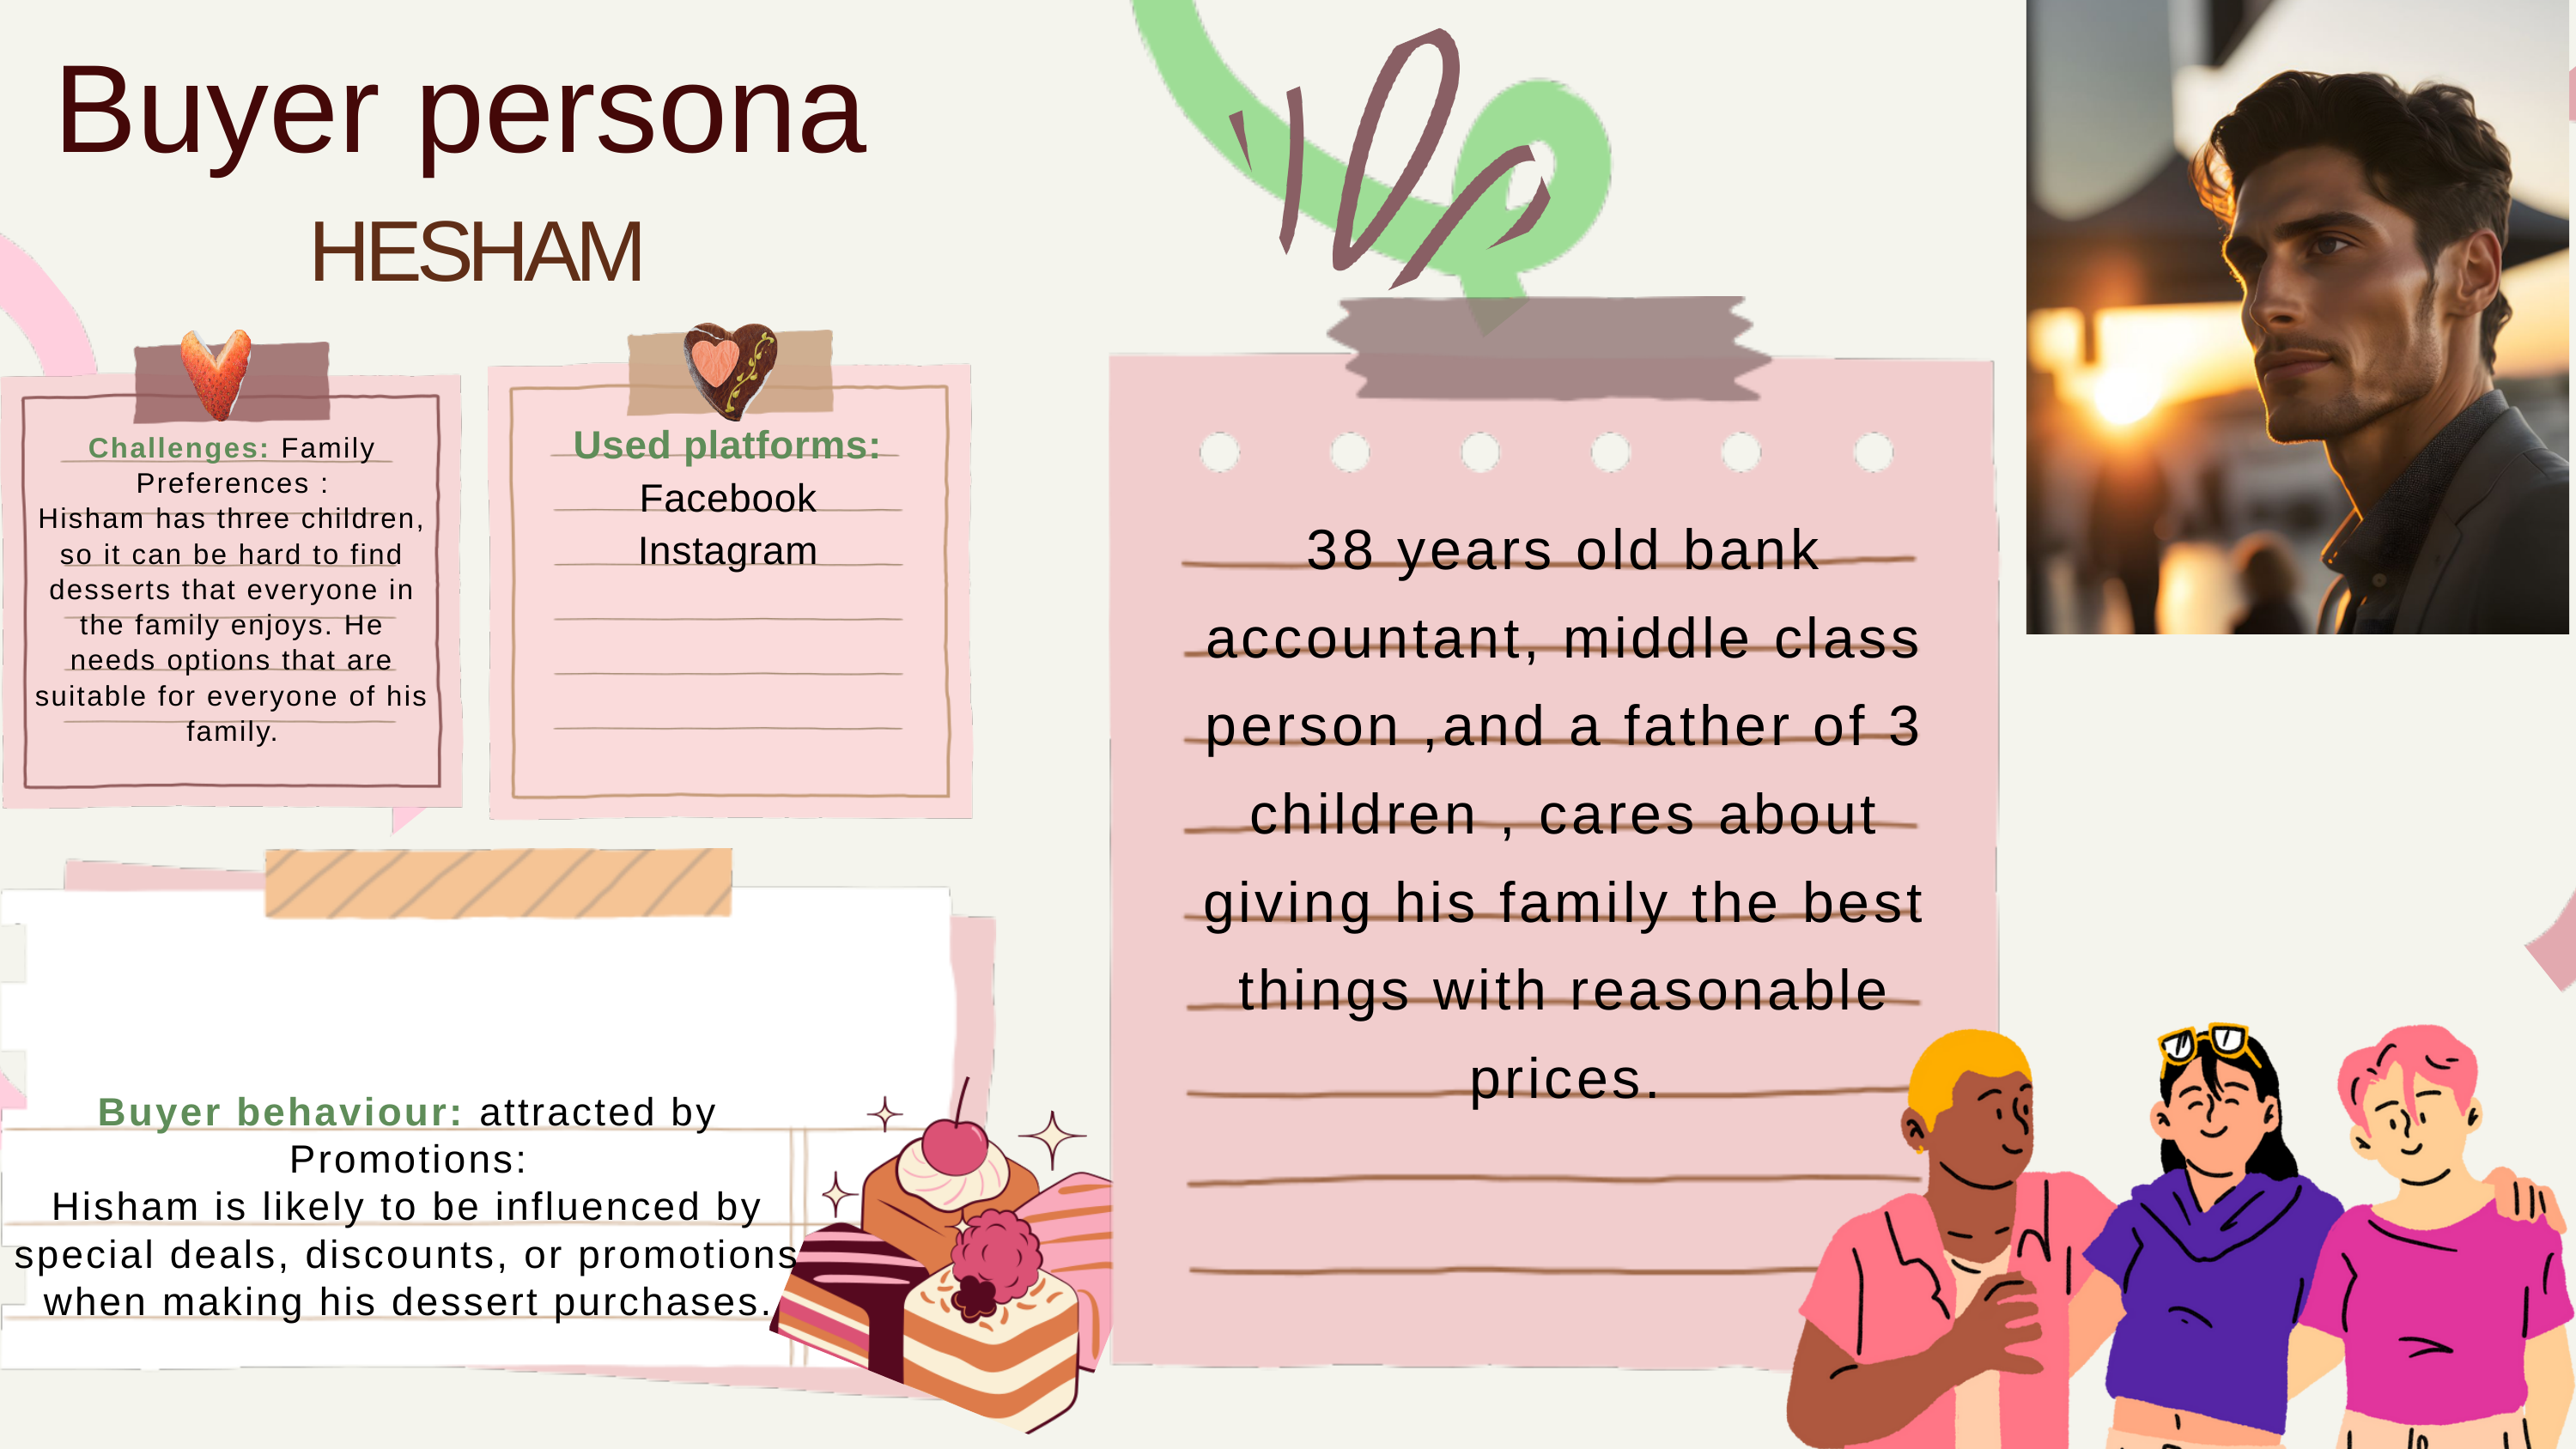

Buyer persona

HESHAM

Used platforms: Facebook
Instagram

Challenges: Family Preferences :
Hisham has three children, so it can be hard to find desserts that everyone in the family enjoys. He needs options that are suitable for everyone of his family.

35 years old , from middle classworks as a teacher ,a mother of 2 boys.
sweets lover specially chocolate cakes, spends her free time on facebook and tiktok.
38 years old bank accountant, middle class person ,and a father of 3 children , cares about giving his family the best things with reasonable prices.

Buyer behaviour: attracted by Promotions:
Hisham is likely to be influenced by special deals, discounts, or promotions when making his dessert purchases.